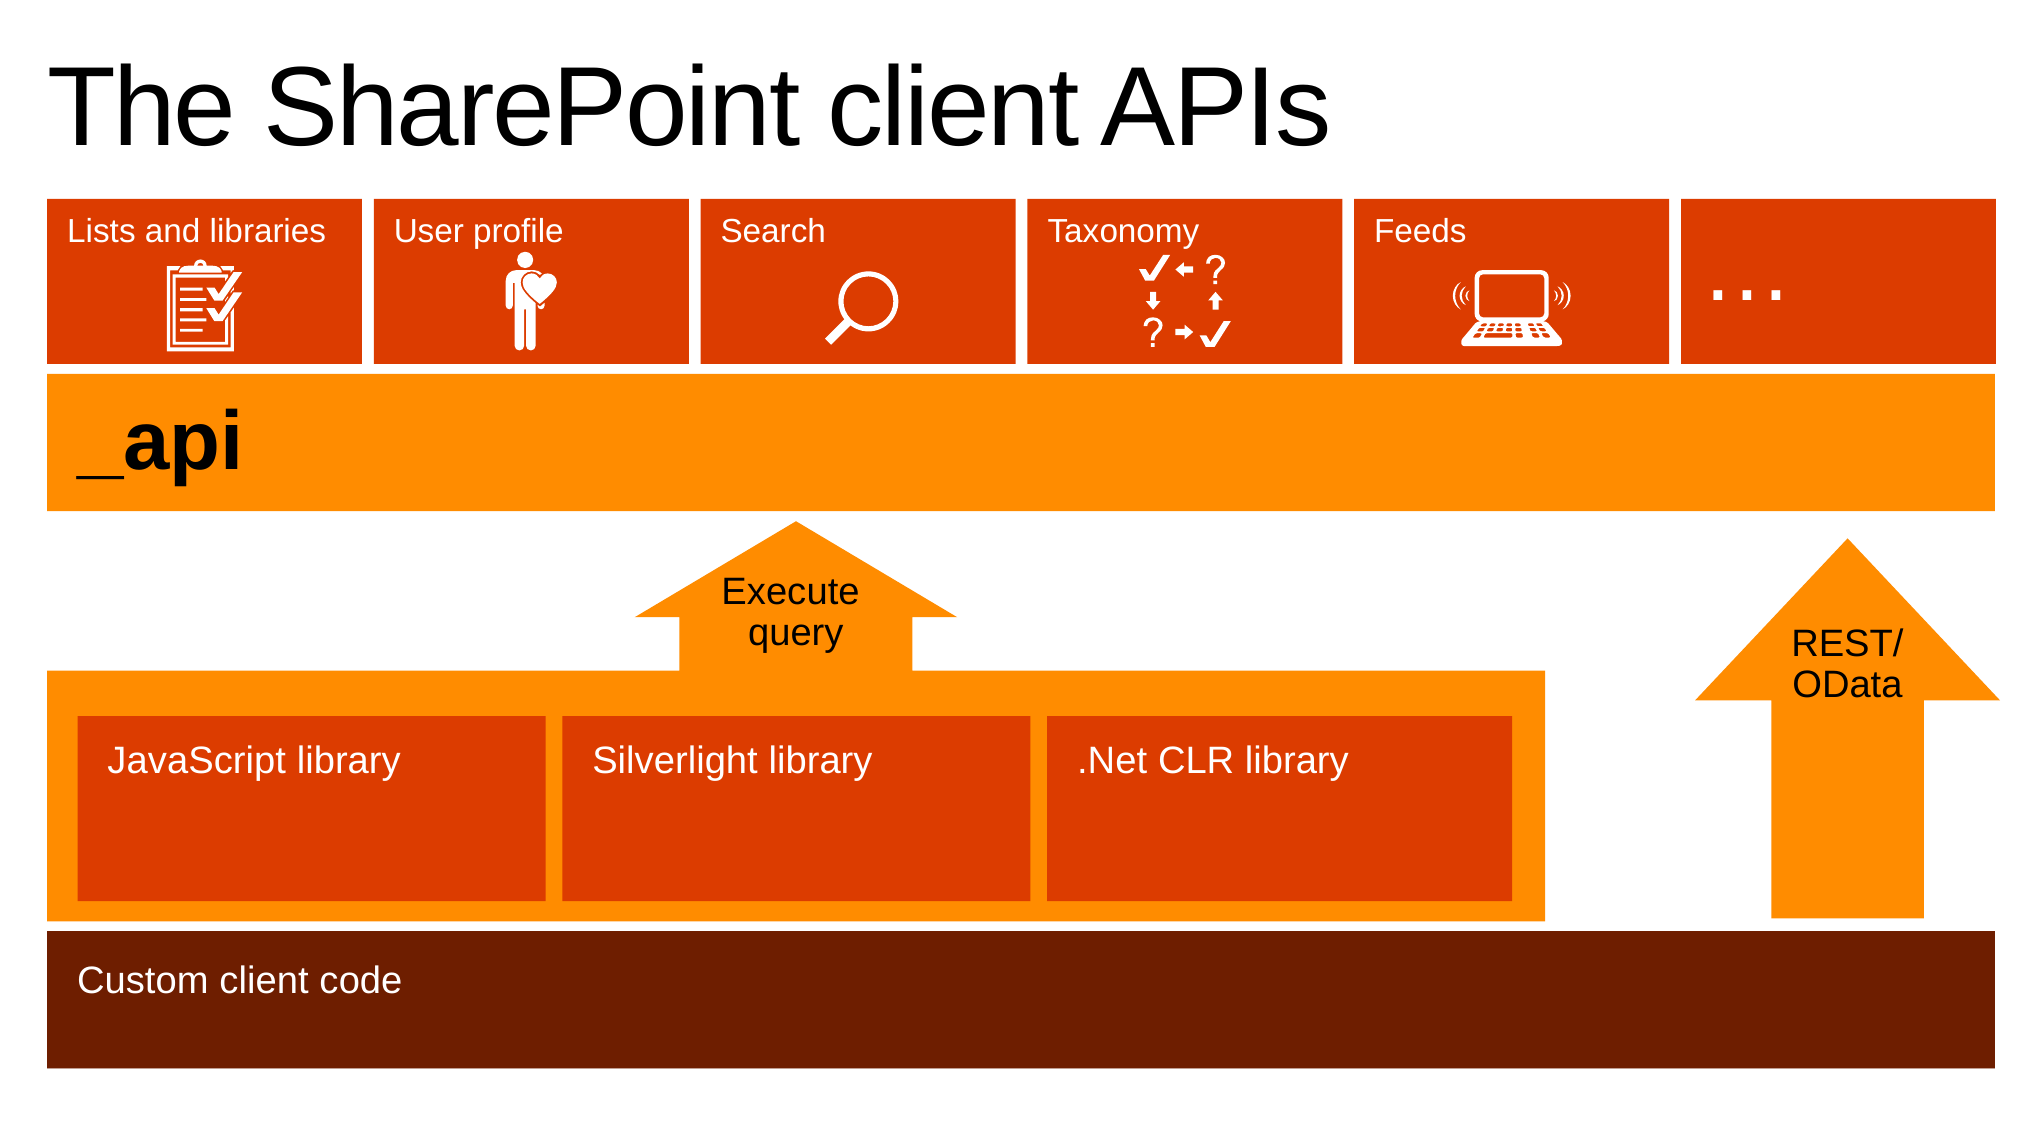

The SharePoint client APIs
Lists and libraries

User profile

Search

Taxonomy

Feeds

…
_api

Execute
query
JavaScript library
Silverlight library
.Net CLR library

REST/ OData
Custom client code